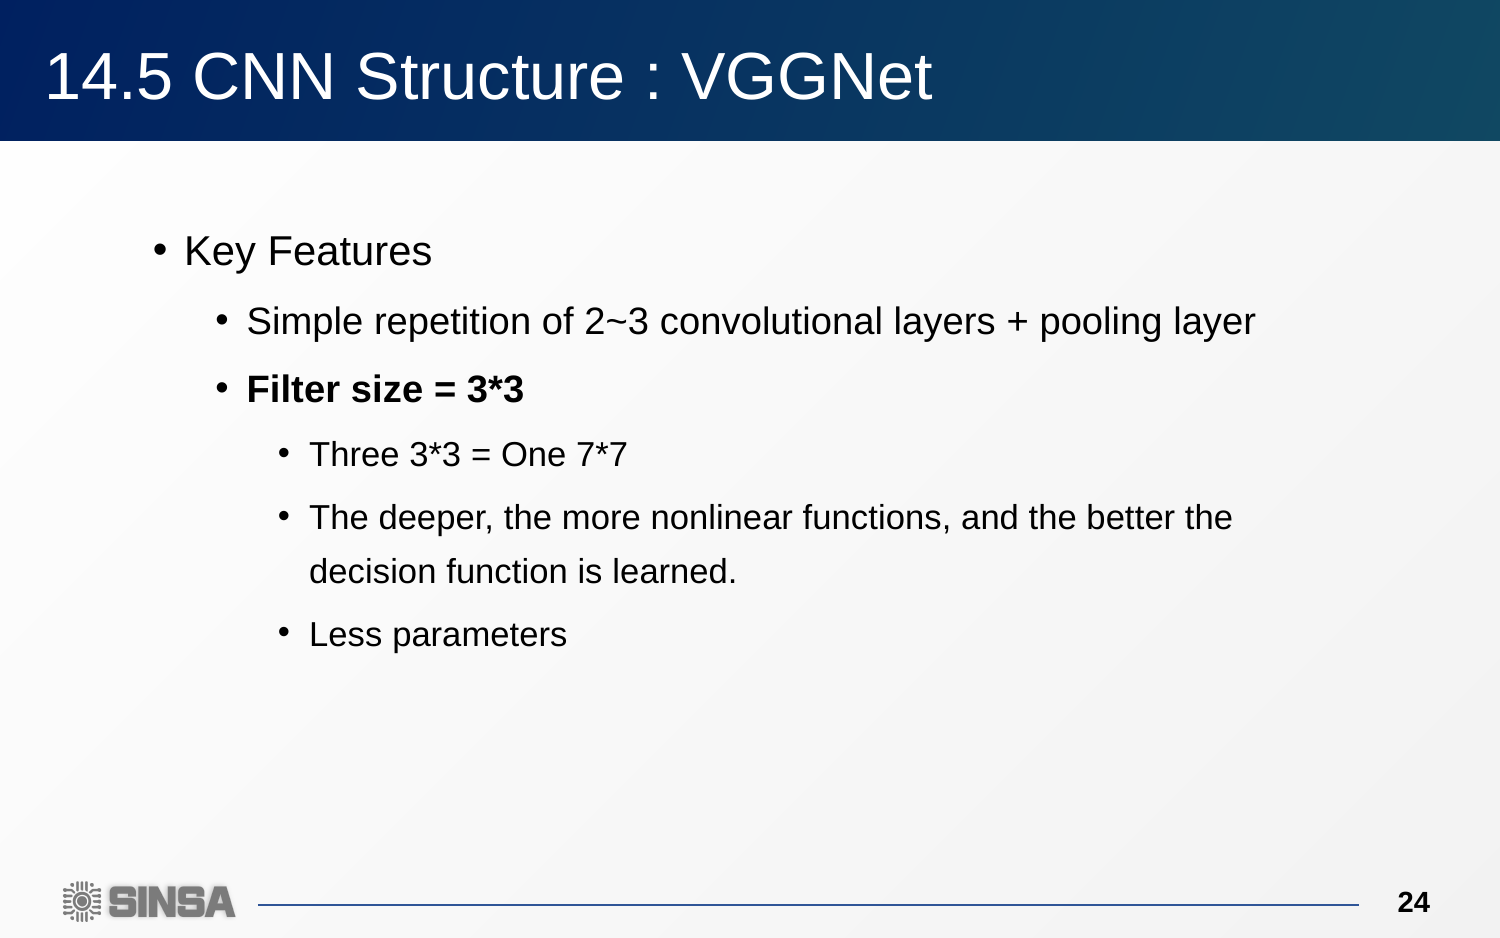

# 14.5 CNN Structure : VGGNet
Key Features
Simple repetition of 2~3 convolutional layers + pooling layer
Filter size = 3*3
Three 3*3 = One 7*7
The deeper, the more nonlinear functions, and the better the decision function is learned.
Less parameters
24